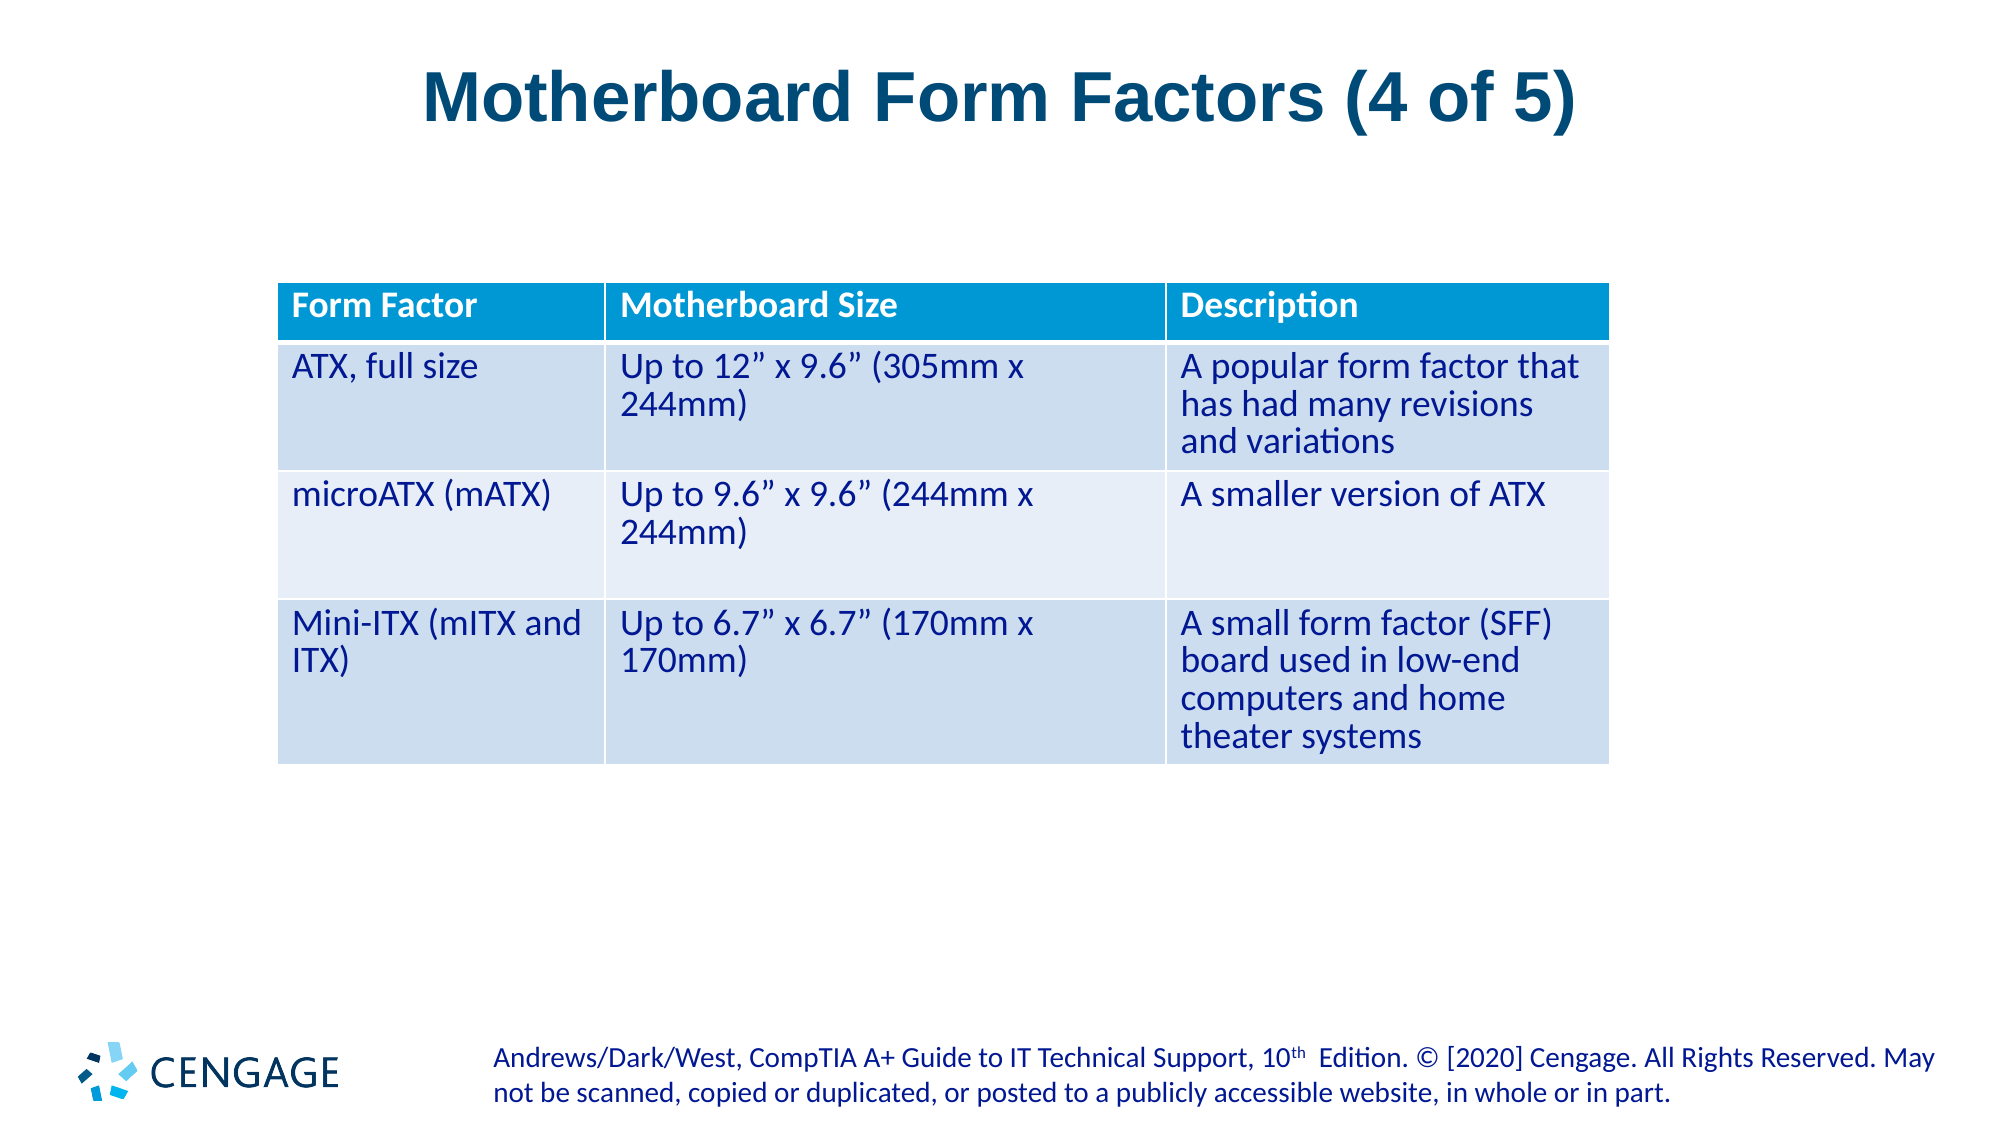

# Motherboard Form Factors (4 of 5)
| Form Factor | Motherboard Size | Description |
| --- | --- | --- |
| ATX, full size | Up to 12” x 9.6” (305mm x 244mm) | A popular form factor that has had many revisions and variations |
| microATX (mATX) | Up to 9.6” x 9.6” (244mm x 244mm) | A smaller version of ATX |
| Mini-ITX (mITX and ITX) | Up to 6.7” x 6.7” (170mm x 170mm) | A small form factor (SFF) board used in low-end computers and home theater systems |